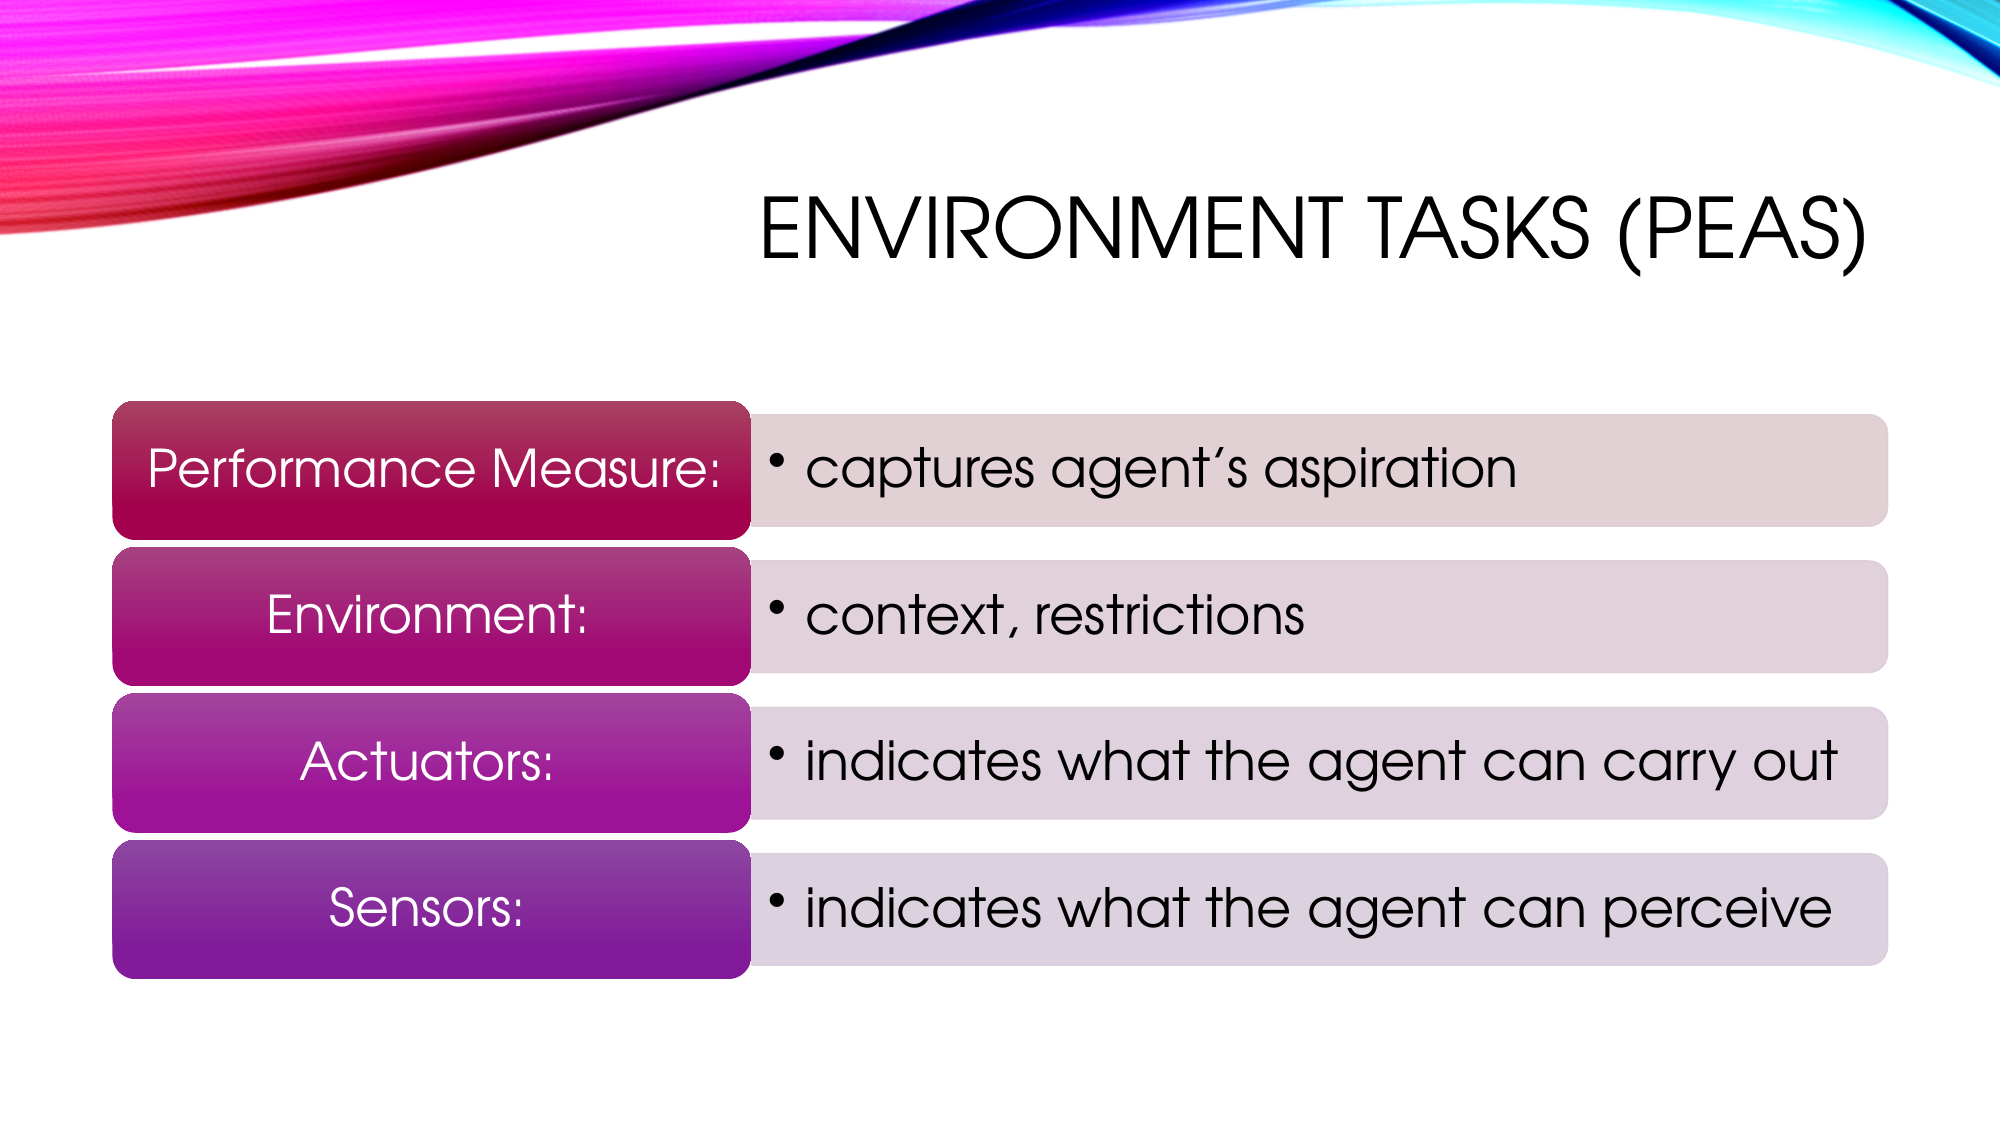

# Environment tasks (PEAS)
captures agent’s aspiration
Performance Measure:
context, restrictions
Environment:
indicates what the agent can carry out
Actuators:
indicates what the agent can perceive
Sensors: